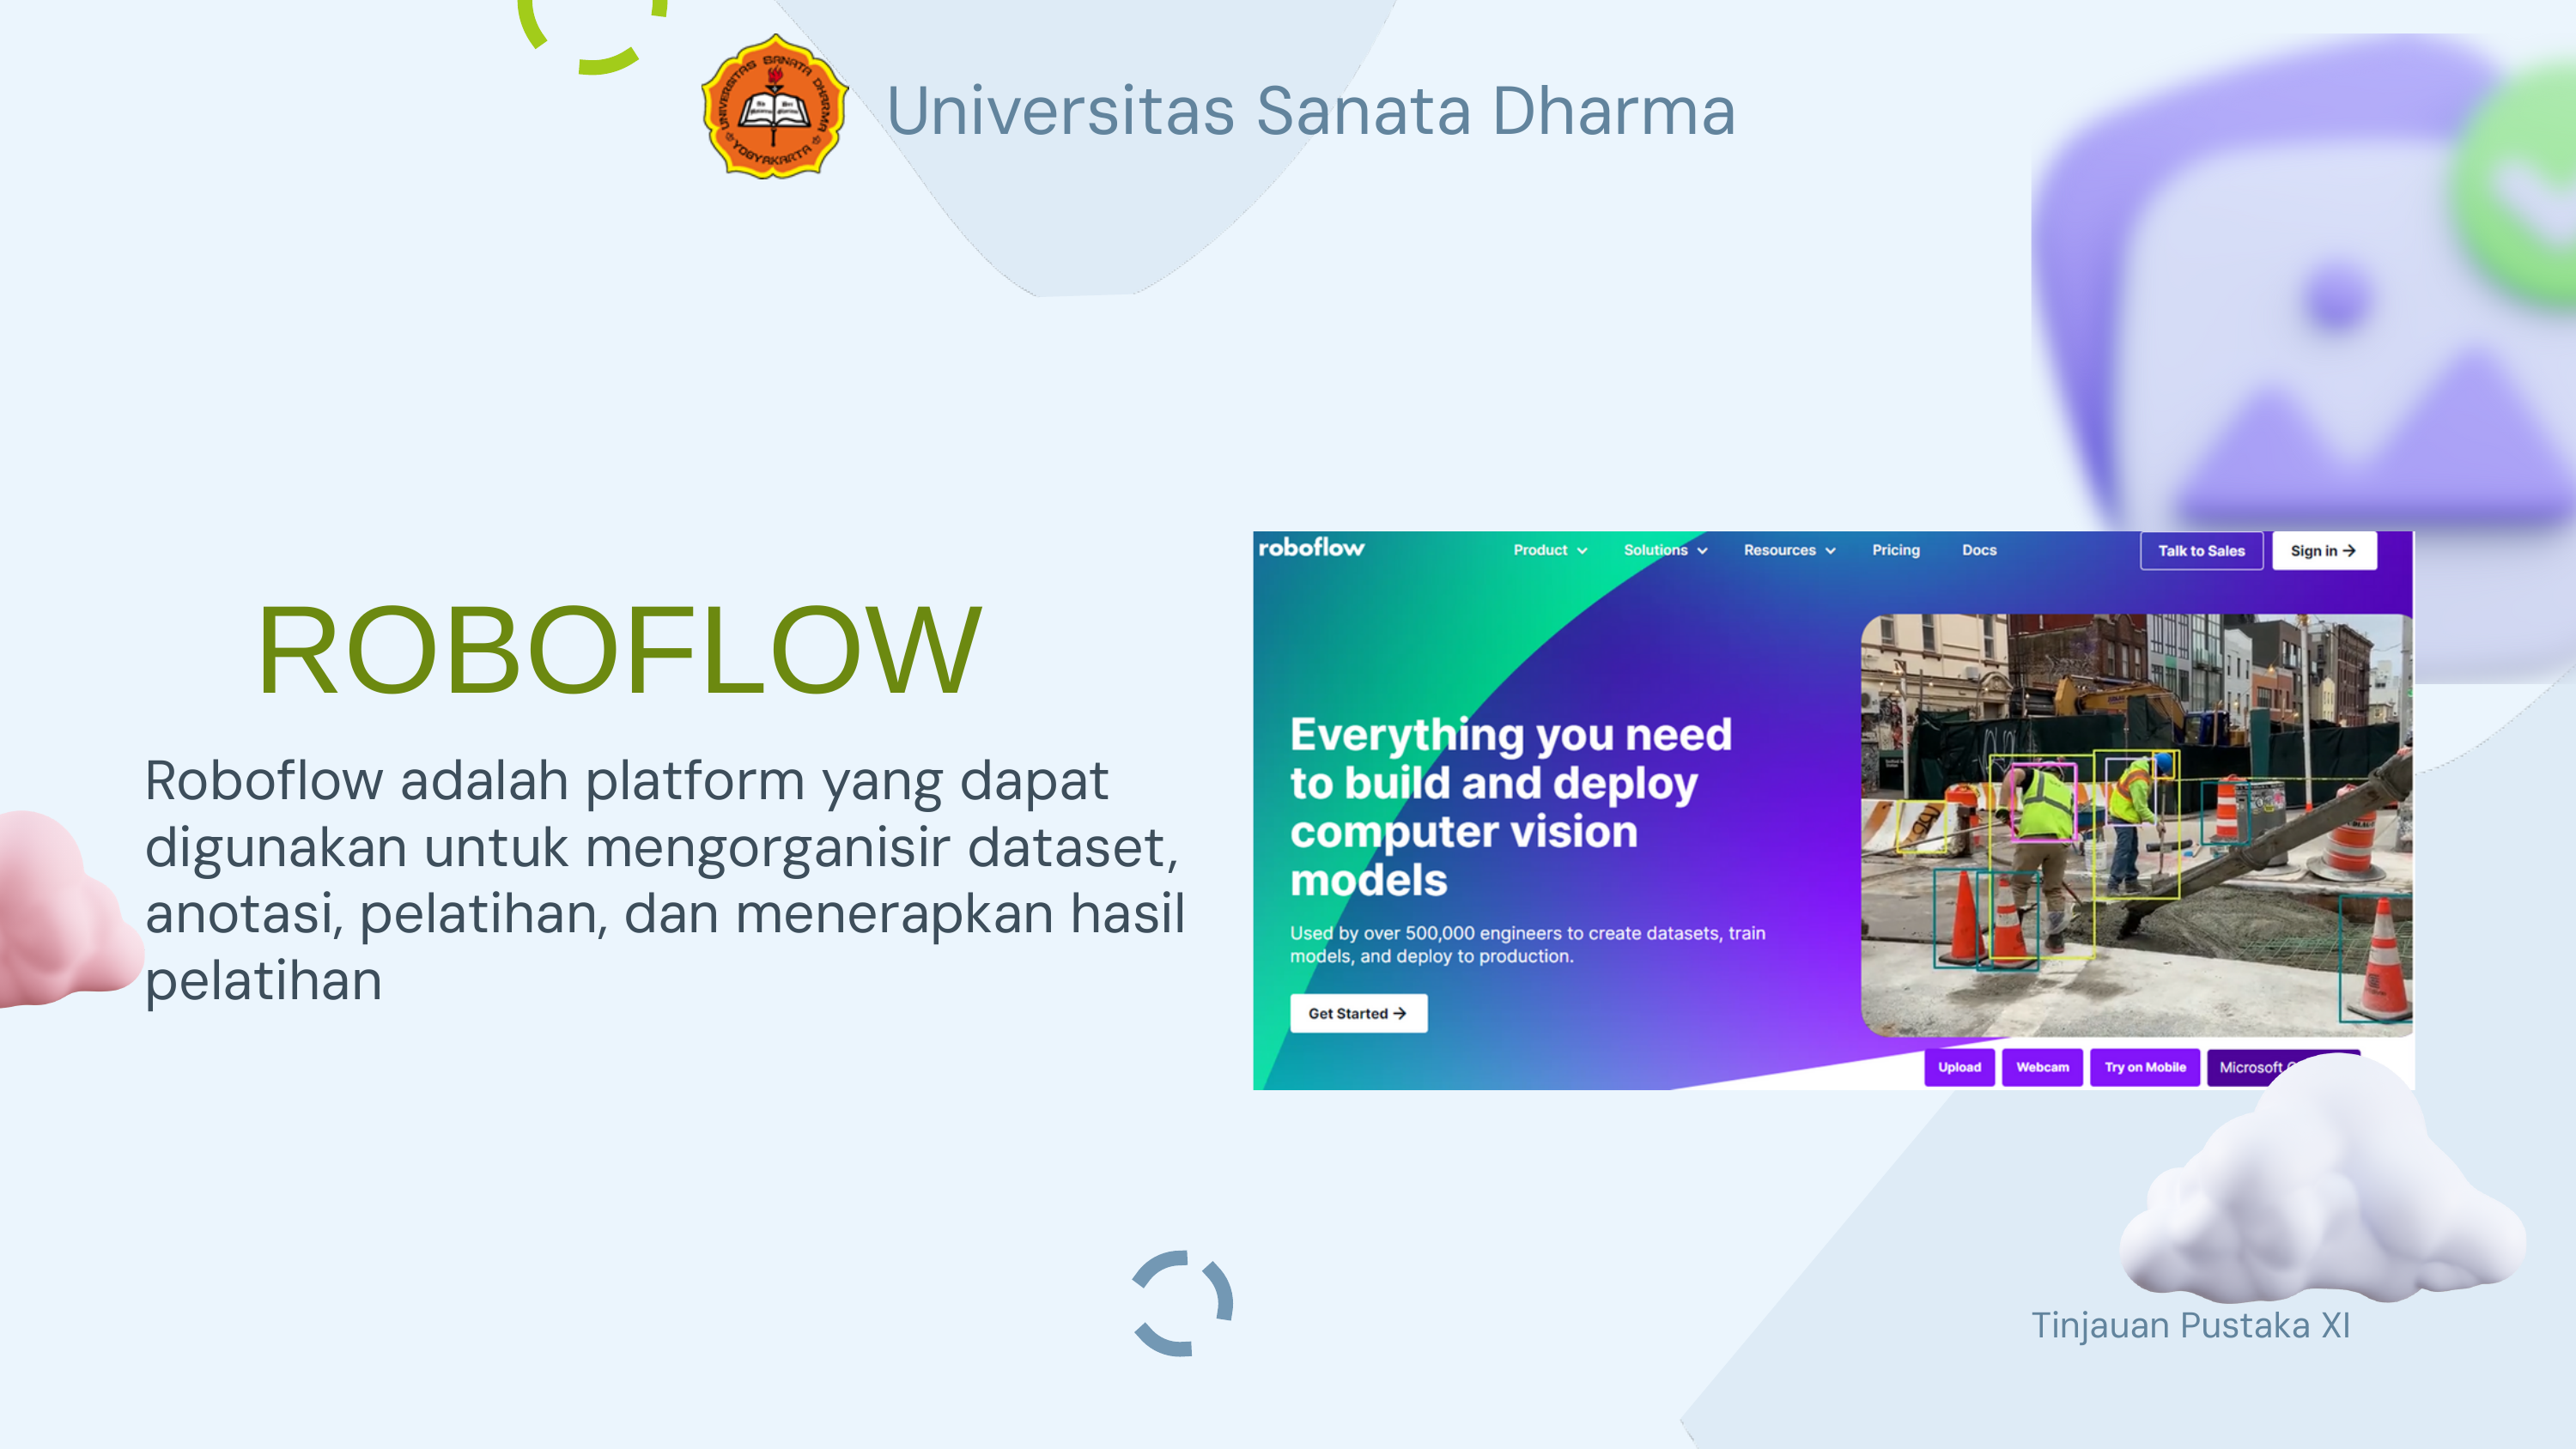

Universitas Sanata Dharma

ROBOFLOW
Roboflow adalah platform yang dapat digunakan untuk mengorganisir dataset, anotasi, pelatihan, dan menerapkan hasil pelatihan

Tinjauan Pustaka XI